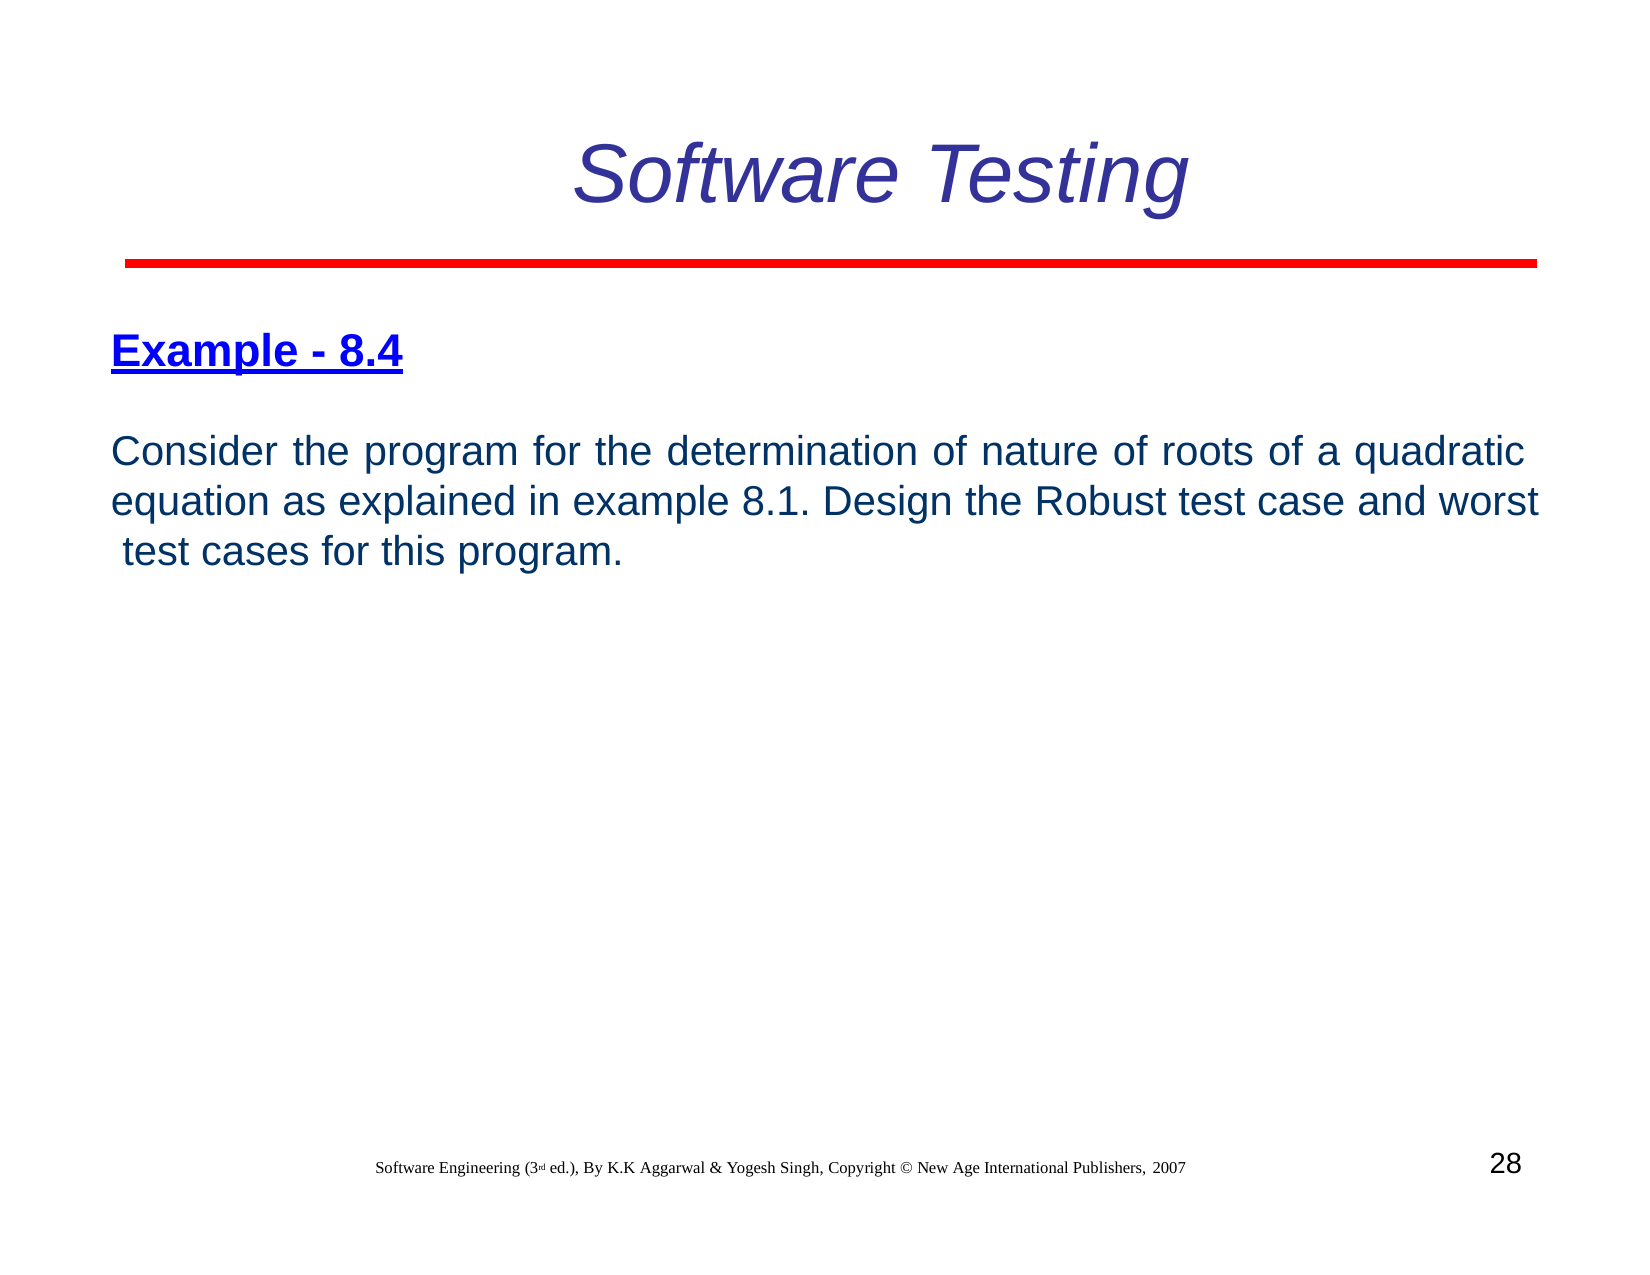

# Software Testing

Example - 8.4

Consider the program for the determination of nature of roots of a quadratic  equation as explained in example 8.1. Design the Robust test case and worst  test cases for this program.
28
Software Engineering (3rd  ed.), By K.K Aggarwal & Yogesh Singh, Copyright © New Age International Publishers, 2007